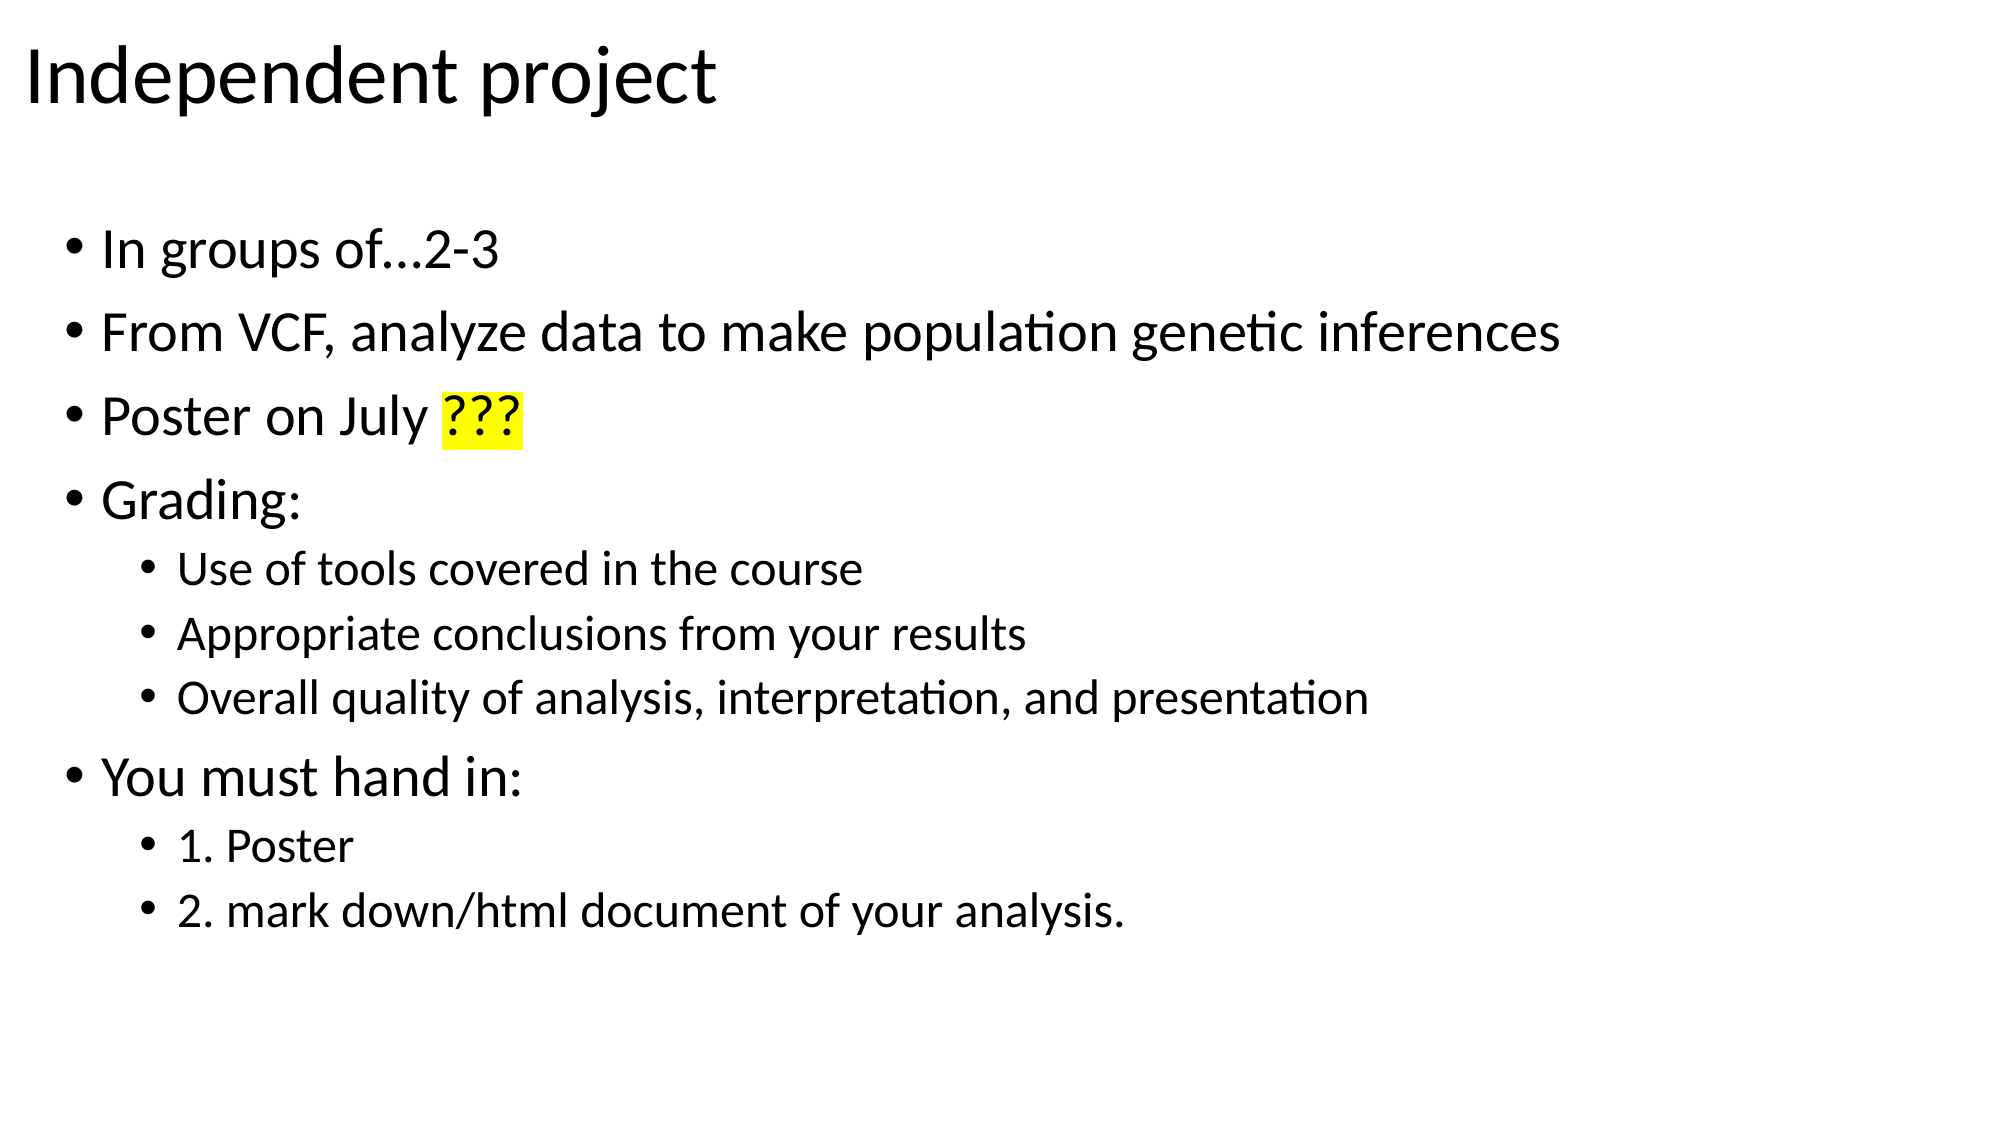

# Independent project
In groups of…2-3
From VCF, analyze data to make population genetic inferences
Poster on July ???
Grading:
Use of tools covered in the course
Appropriate conclusions from your results
Overall quality of analysis, interpretation, and presentation
You must hand in:
1. Poster
2. mark down/html document of your analysis.